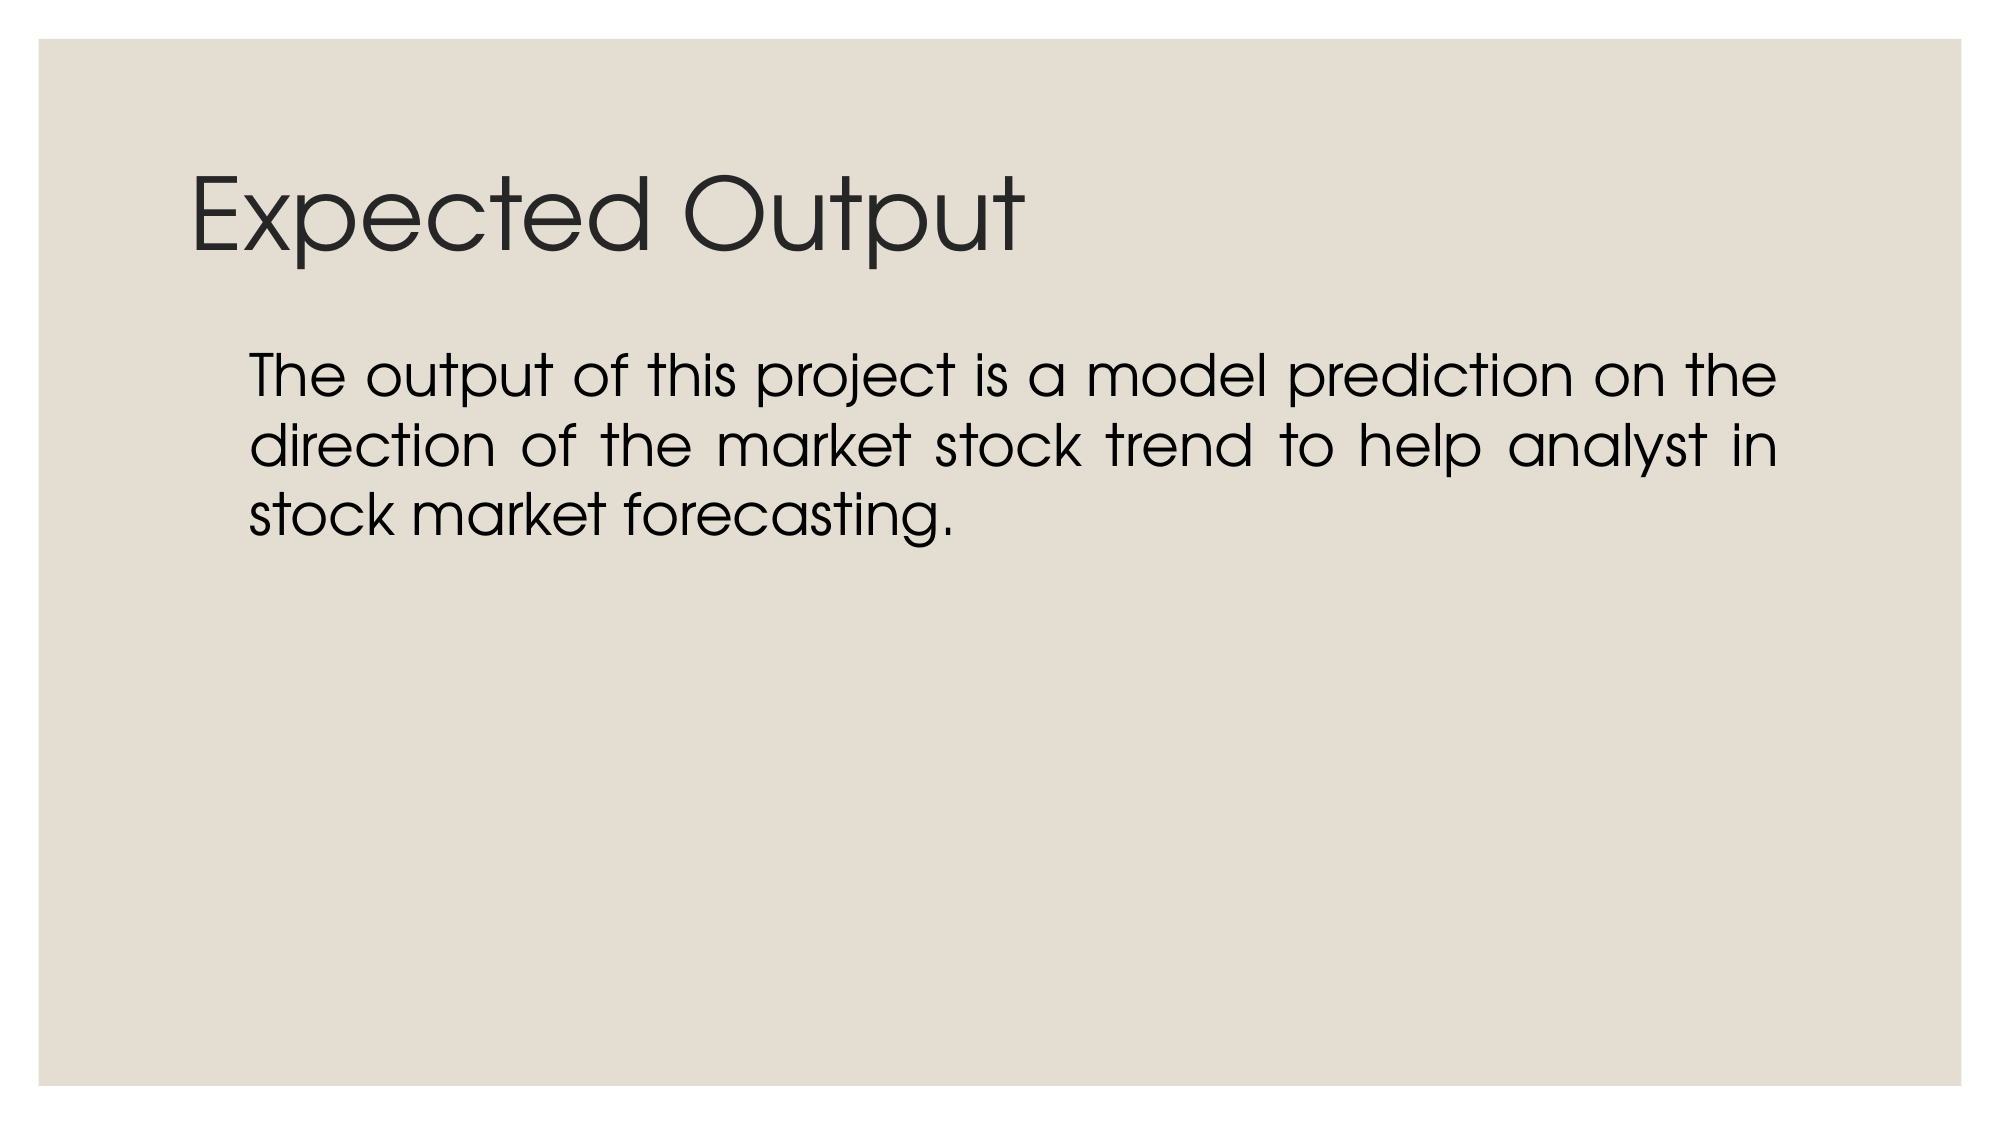

# Expected Output
The output of this project is a model prediction on the direction of the market stock trend to help analyst in stock market forecasting.